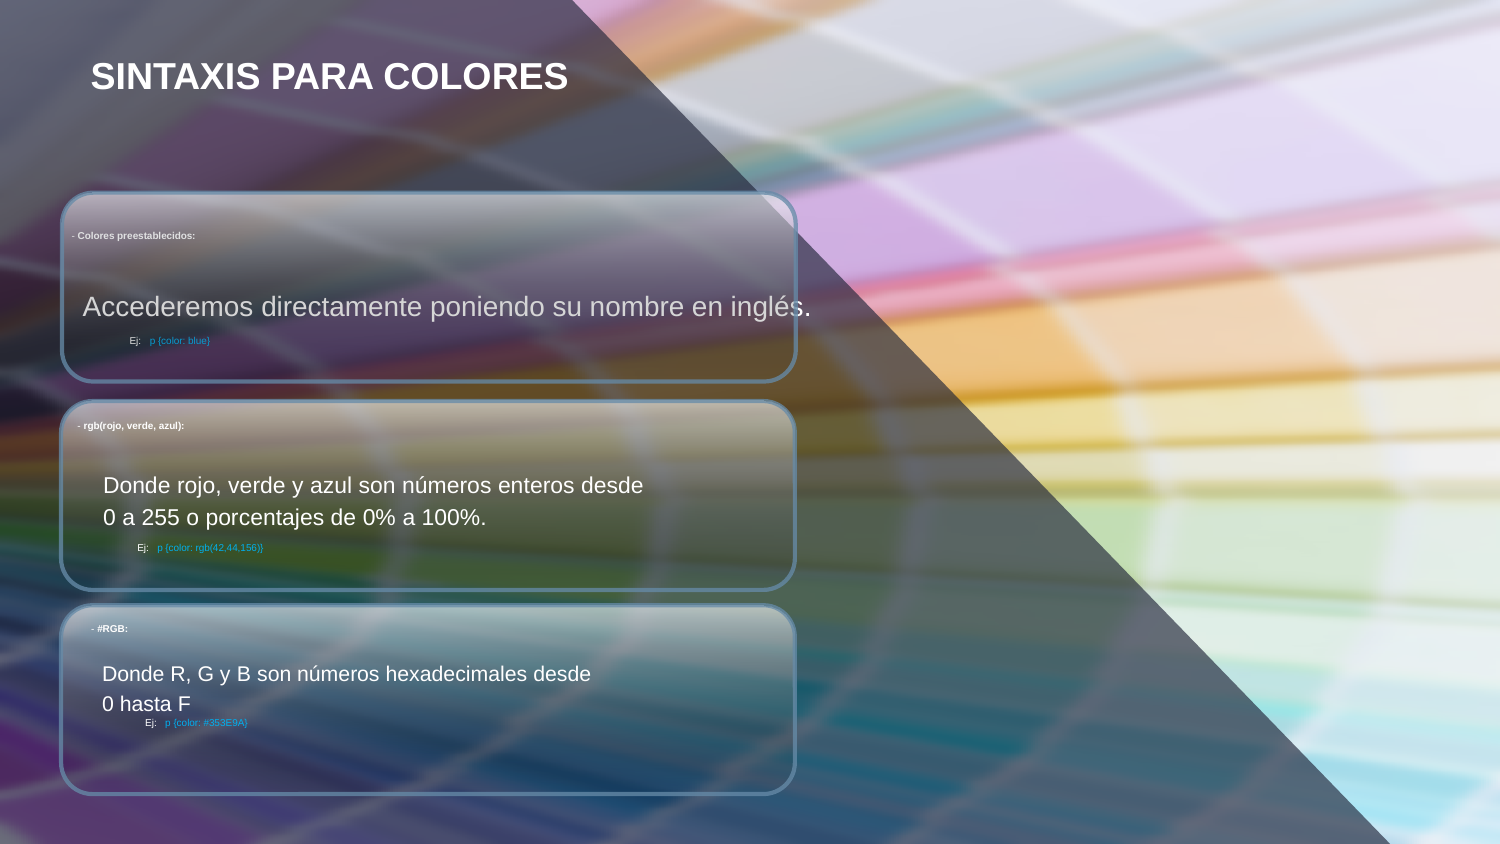

# SINTAXIS PARA COLORES

- Colores preestablecidos:

Accederemos directamente poniendo su nombre en inglés.

Ej:   p {color: blue}

- rgb(rojo, verde, azul):

Donde rojo, verde y azul son números enteros desde
0 a 255 o porcentajes de 0% a 100%.

Ej:   p {color: rgb(42,44,156)}

- #RGB:

Donde R, G y B son números hexadecimales desde
0 hasta F

Ej:   p {color: #353E9A}